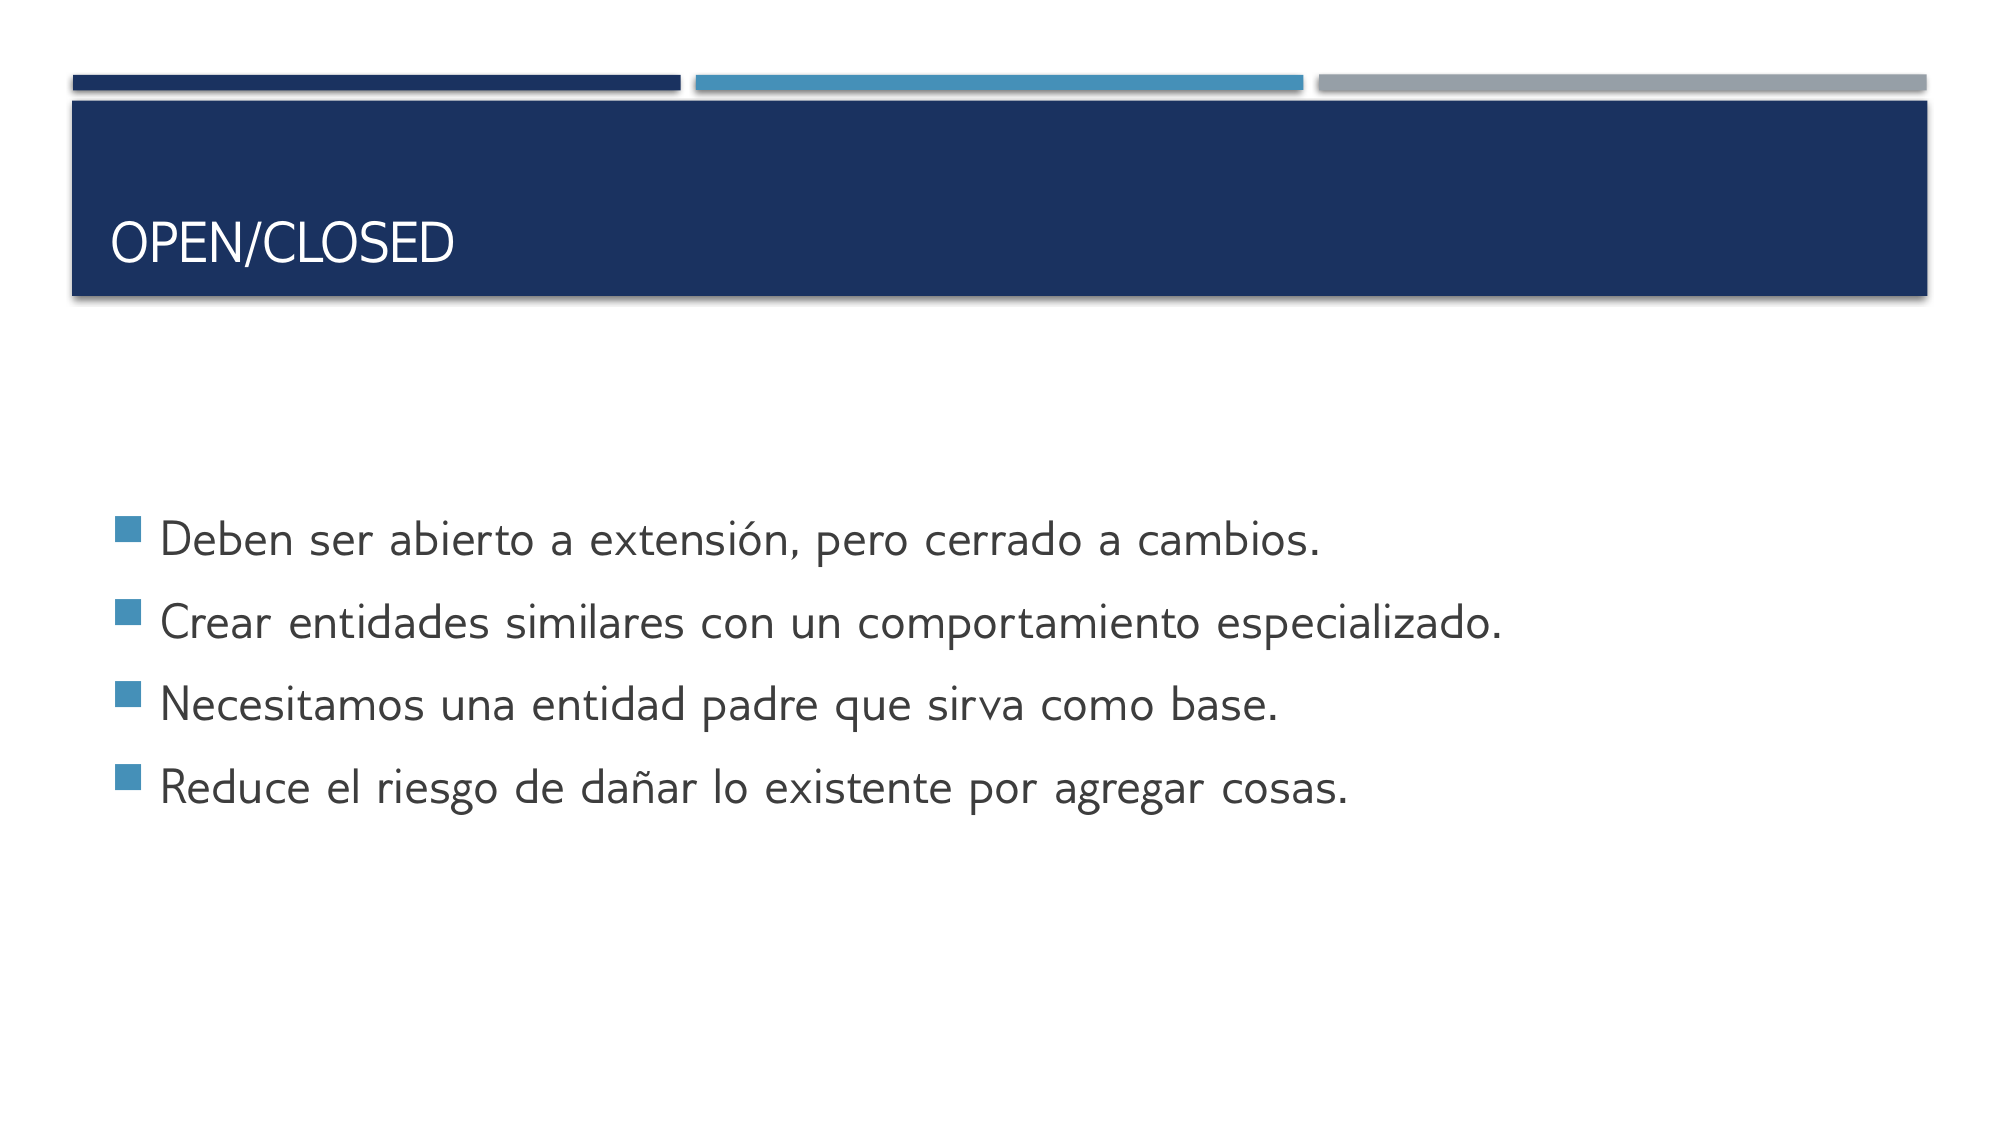

# Open/Closed
Deben ser abierto a extensión, pero cerrado a cambios.
Crear entidades similares con un comportamiento especializado.
Necesitamos una entidad padre que sirva como base.
Reduce el riesgo de dañar lo existente por agregar cosas.